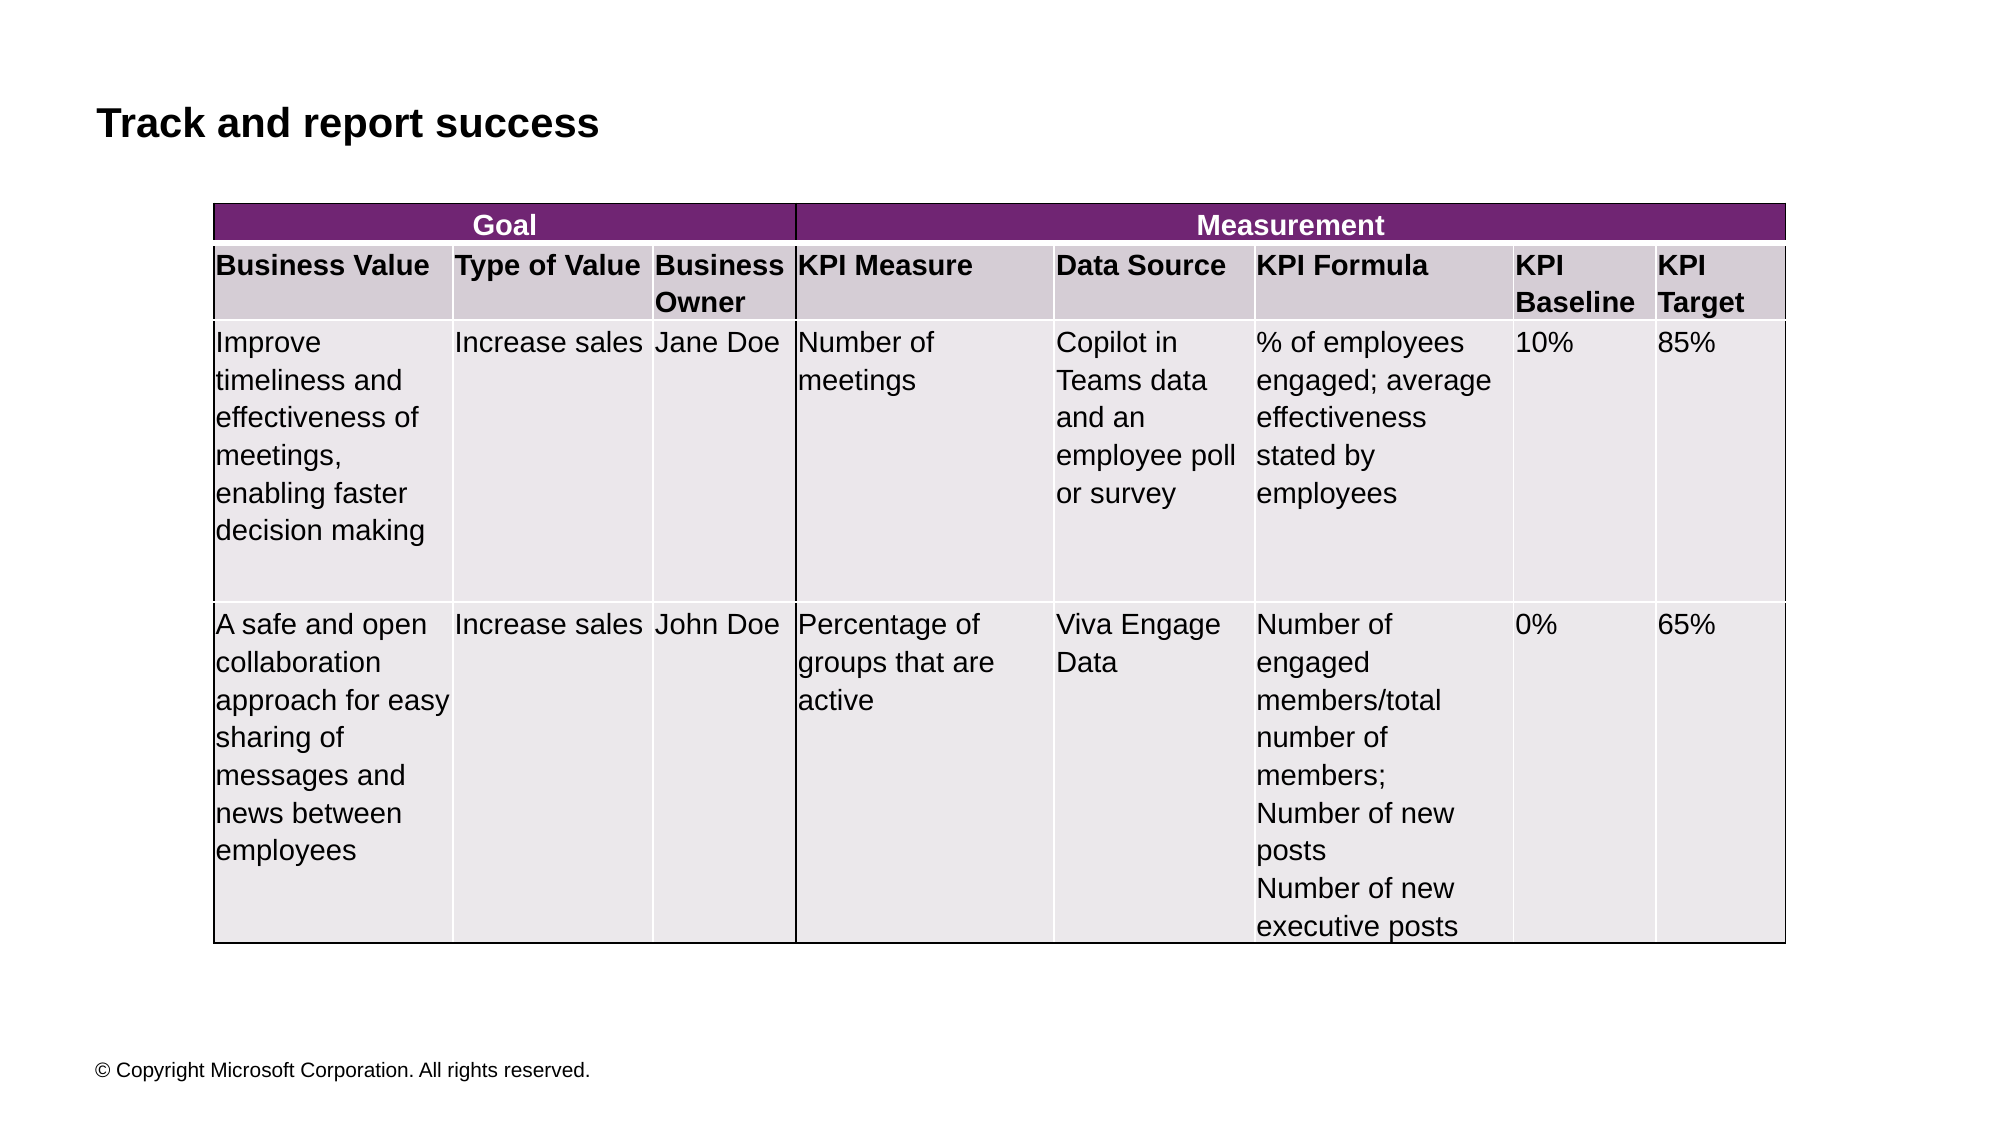

# Track and report success
| Goal |  |  | Measurement |  |  |  |  |
| --- | --- | --- | --- | --- | --- | --- | --- |
| Business Value | Type of Value | Business Owner | KPI Measure | Data Source | KPI Formula | KPI Baseline | KPI Target |
| Improve timeliness and effectiveness of meetings, enabling faster decision making | Increase sales | Jane Doe | Number of meetings | Copilot in Teams data and an employee poll or survey | % of employees engaged; average effectiveness stated by employees | 10% | 85% |
| A safe and open collaboration approach for easy sharing of messages and news between employees | Increase sales | John Doe | Percentage of groups that are active | Viva Engage Data | Number of engaged members/total number of members; Number of new posts Number of new executive posts | 0% | 65% |
© Copyright Microsoft Corporation. All rights reserved.